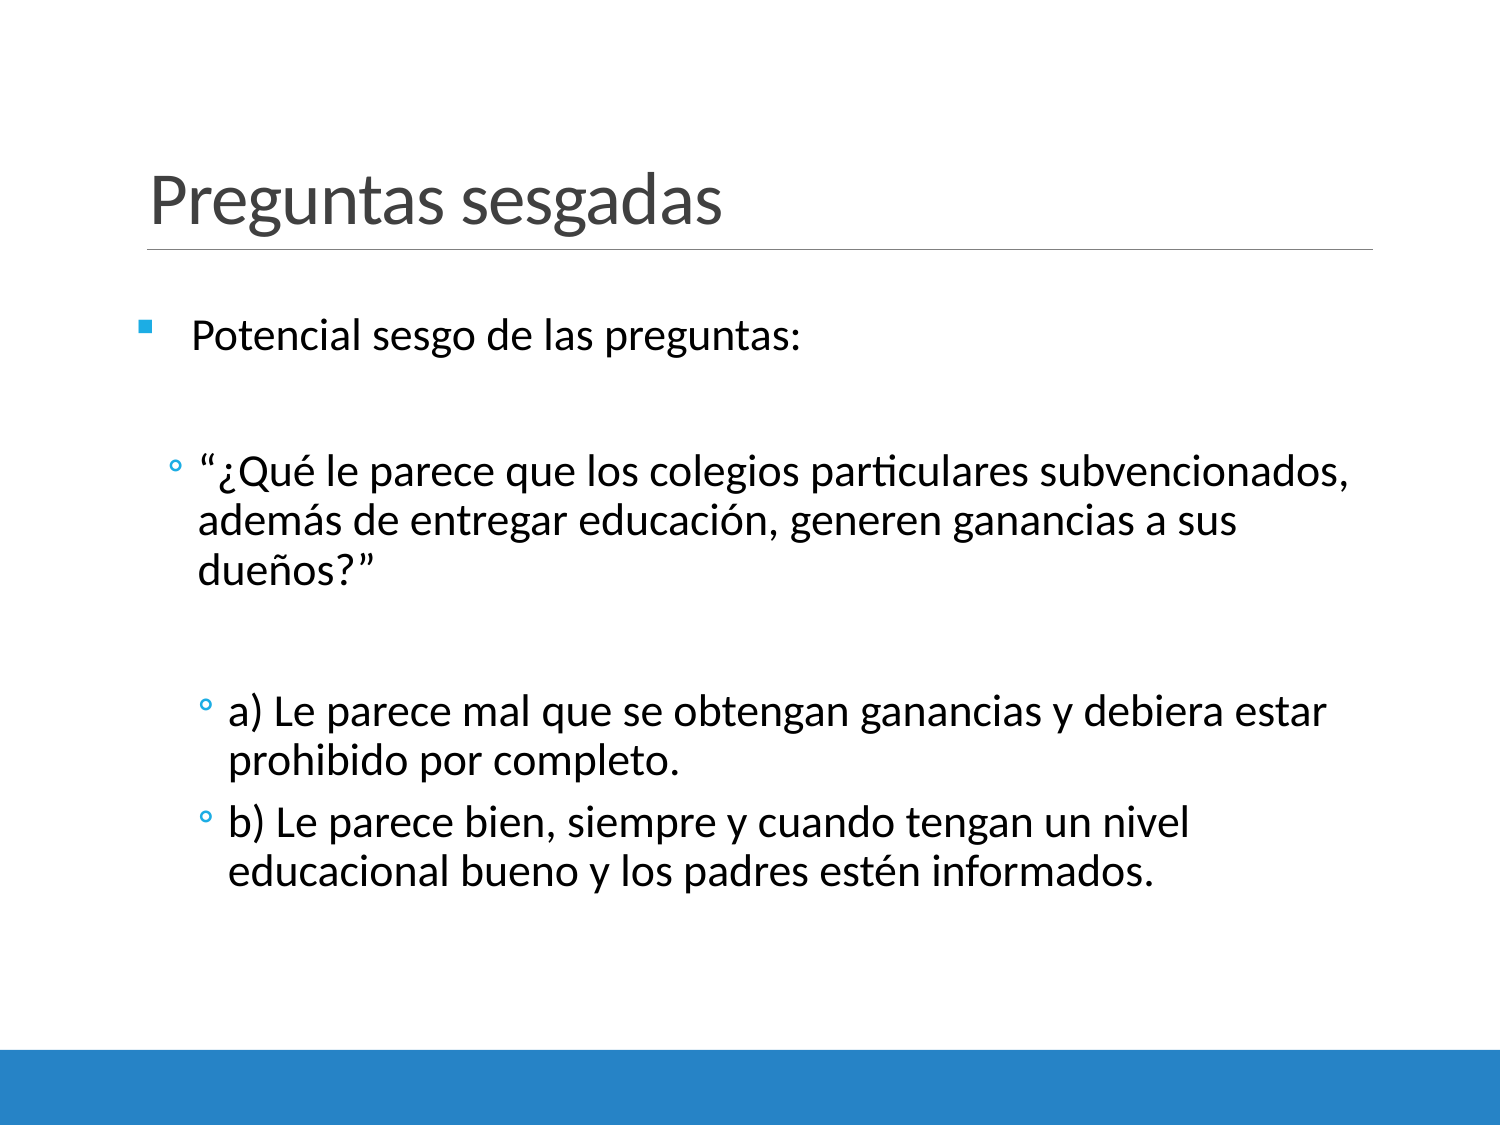

# Preguntas sesgadas

Potencial sesgo de las preguntas:

“¿Qué le parece que los colegios particulares subvencionados, además de entregar educación, generen ganancias a sus dueños?”

a) Le parece mal que se obtengan ganancias y debiera estar prohibido por completo.
b) Le parece bien, siempre y cuando tengan un nivel educacional bueno y los padres estén informados.